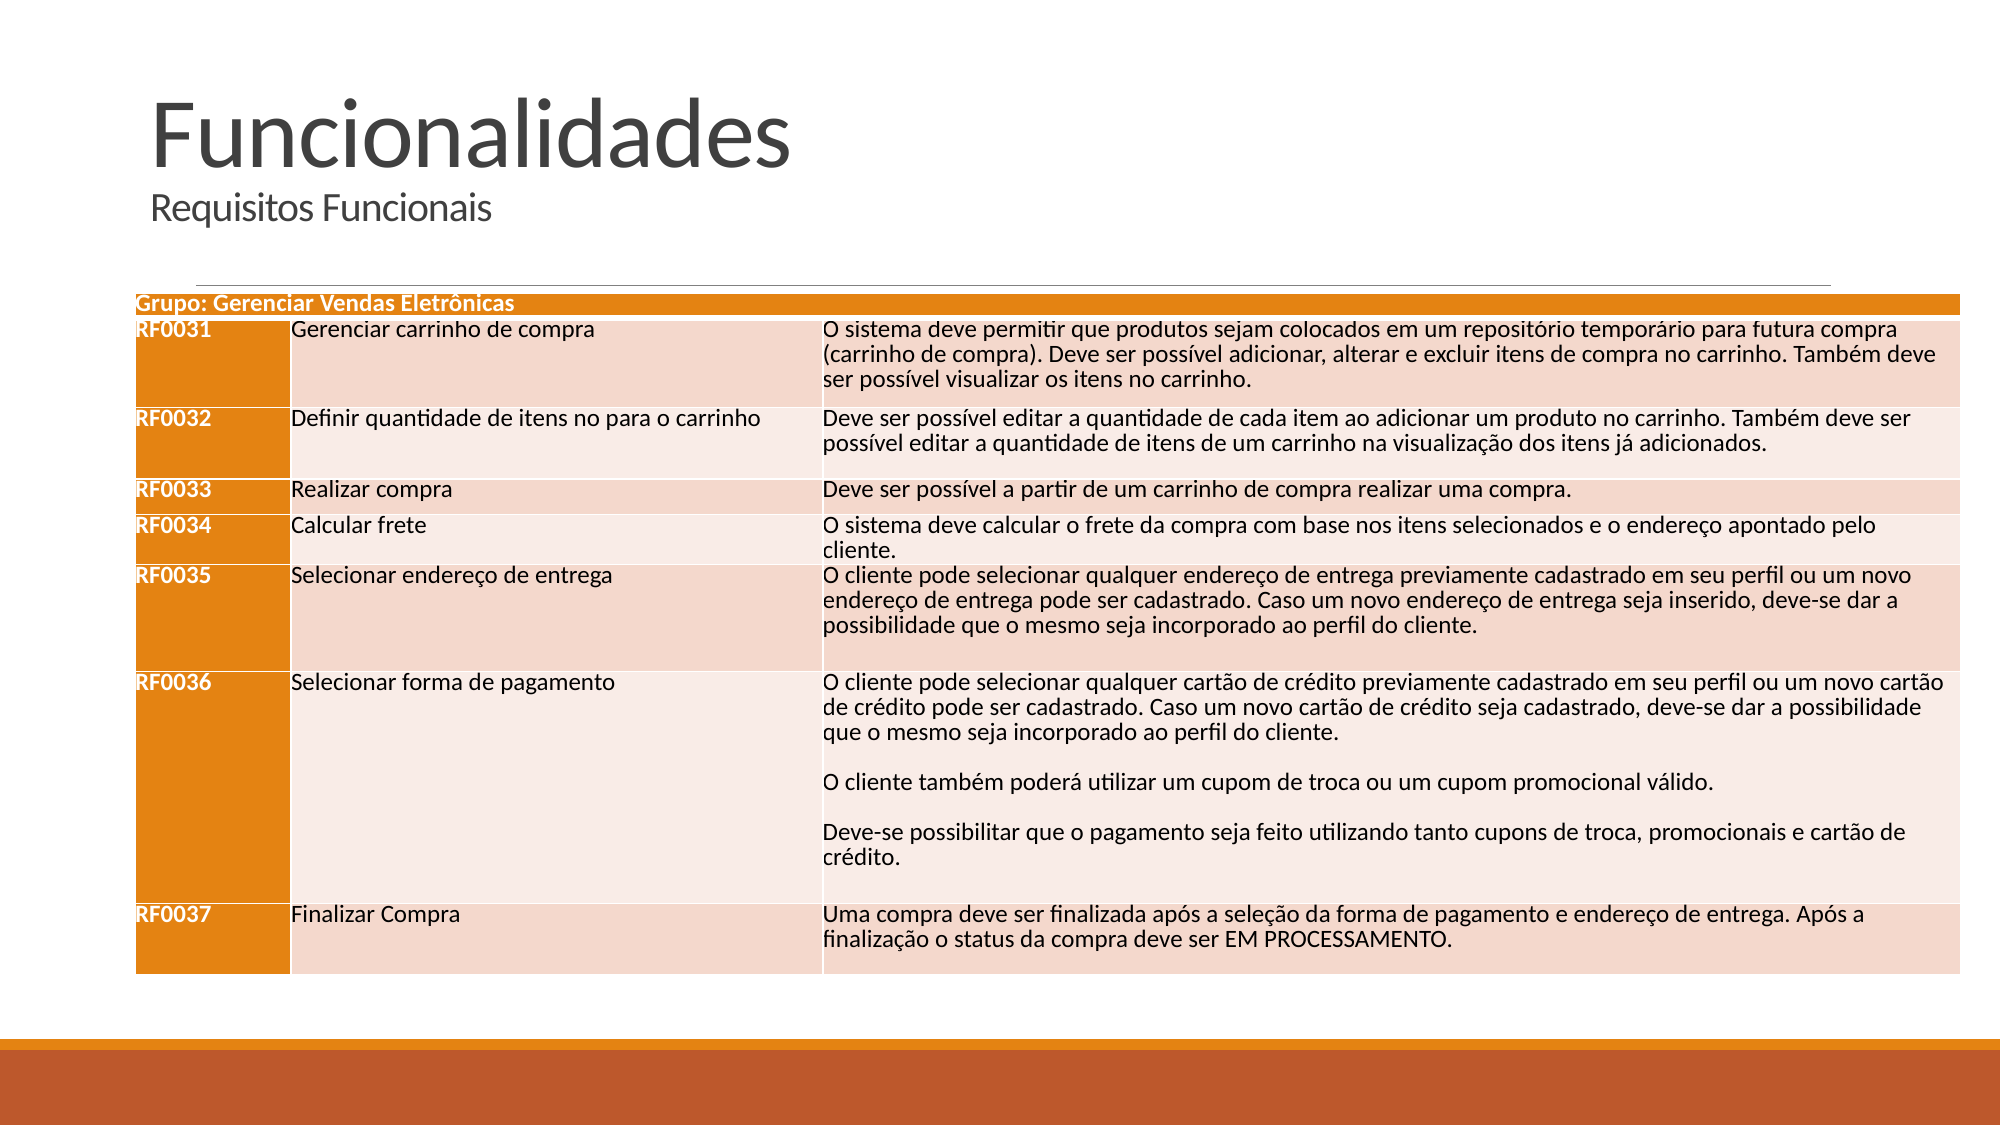

# Funcionalidades Requisitos Funcionais
| Grupo: Gerenciar Vendas Eletrônicas |  |  |
| --- | --- | --- |
| RF0031 | Gerenciar carrinho de compra | O sistema deve permitir que produtos sejam colocados em um repositório temporário para futura compra (carrinho de compra). Deve ser possível adicionar, alterar e excluir itens de compra no carrinho. Também deve ser possível visualizar os itens no carrinho. |
| RF0032 | Definir quantidade de itens no para o carrinho | Deve ser possível editar a quantidade de cada item ao adicionar um produto no carrinho. Também deve ser possível editar a quantidade de itens de um carrinho na visualização dos itens já adicionados. |
| RF0033 | Realizar compra | Deve ser possível a partir de um carrinho de compra realizar uma compra. |
| RF0034 | Calcular frete | O sistema deve calcular o frete da compra com base nos itens selecionados e o endereço apontado pelo cliente. |
| RF0035 | Selecionar endereço de entrega | O cliente pode selecionar qualquer endereço de entrega previamente cadastrado em seu perfil ou um novo endereço de entrega pode ser cadastrado. Caso um novo endereço de entrega seja inserido, deve-se dar a possibilidade que o mesmo seja incorporado ao perfil do cliente. |
| RF0036 | Selecionar forma de pagamento | O cliente pode selecionar qualquer cartão de crédito previamente cadastrado em seu perfil ou um novo cartão de crédito pode ser cadastrado. Caso um novo cartão de crédito seja cadastrado, deve-se dar a possibilidade que o mesmo seja incorporado ao perfil do cliente.    O cliente também poderá utilizar um cupom de troca ou um cupom promocional válido.    Deve-se possibilitar que o pagamento seja feito utilizando tanto cupons de troca, promocionais e cartão de crédito. |
| RF0037 | Finalizar Compra | Uma compra deve ser finalizada após a seleção da forma de pagamento e endereço de entrega. Após a finalização o status da compra deve ser EM PROCESSAMENTO. |